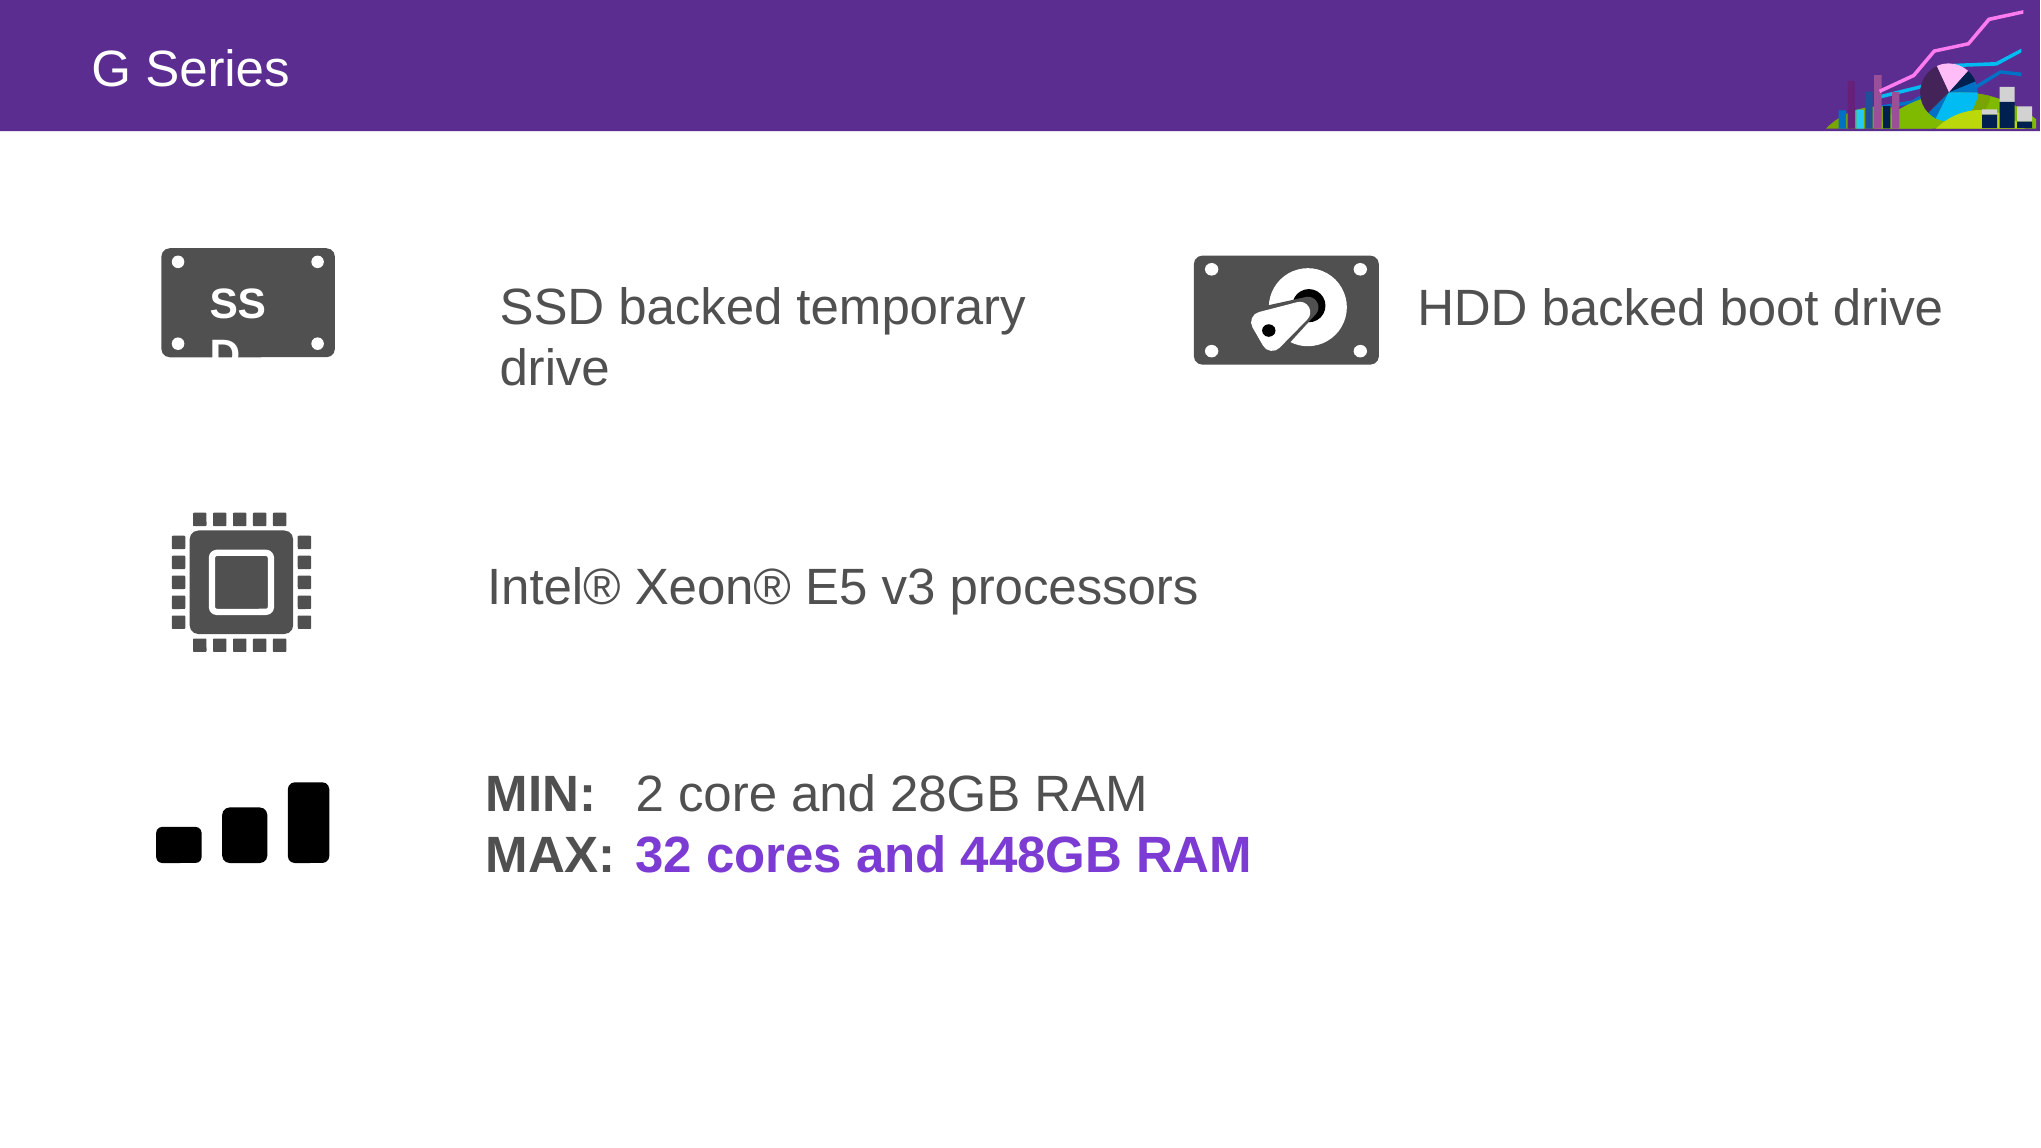

G Series

SSD

SSD backed temporary drive
HDD backed boot drive

Intel® Xeon® E5 v3 processors
MIN:	2 core and 28GB RAM
MAX: 	32 cores and 448GB RAM